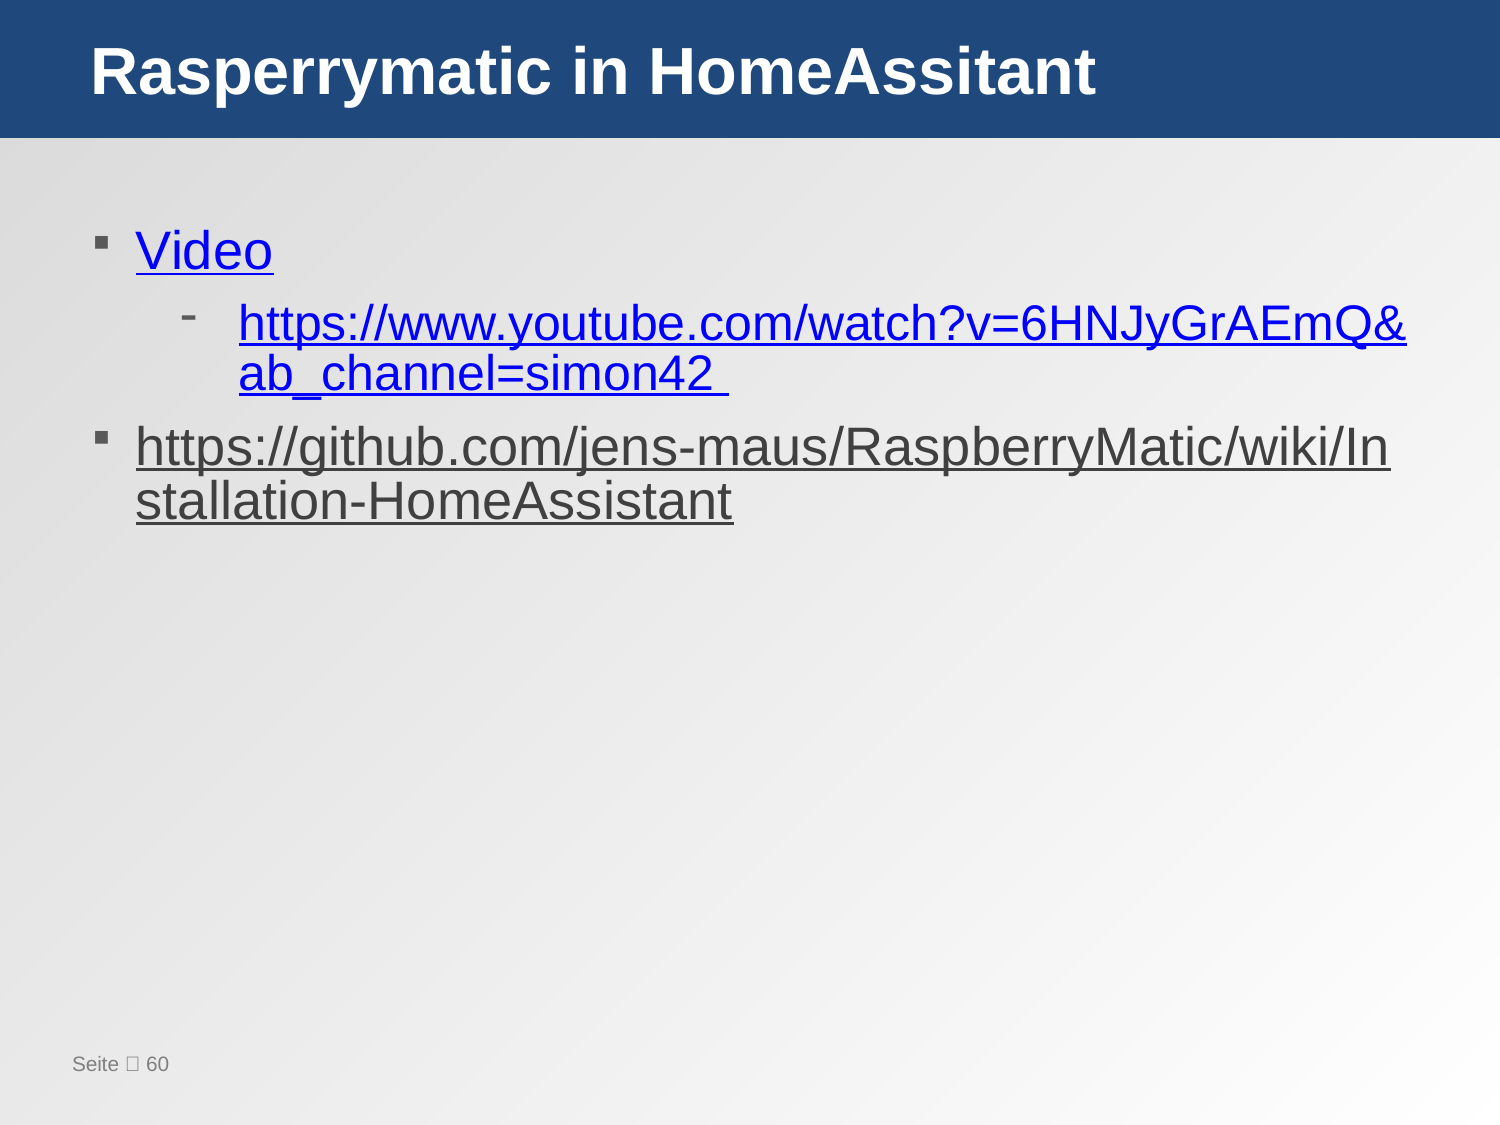

# Rasperrymatic in HomeAssitant
Video
https://www.youtube.com/watch?v=6HNJyGrAEmQ&ab_channel=simon42
https://github.com/jens-maus/RaspberryMatic/wiki/Installation-HomeAssistant